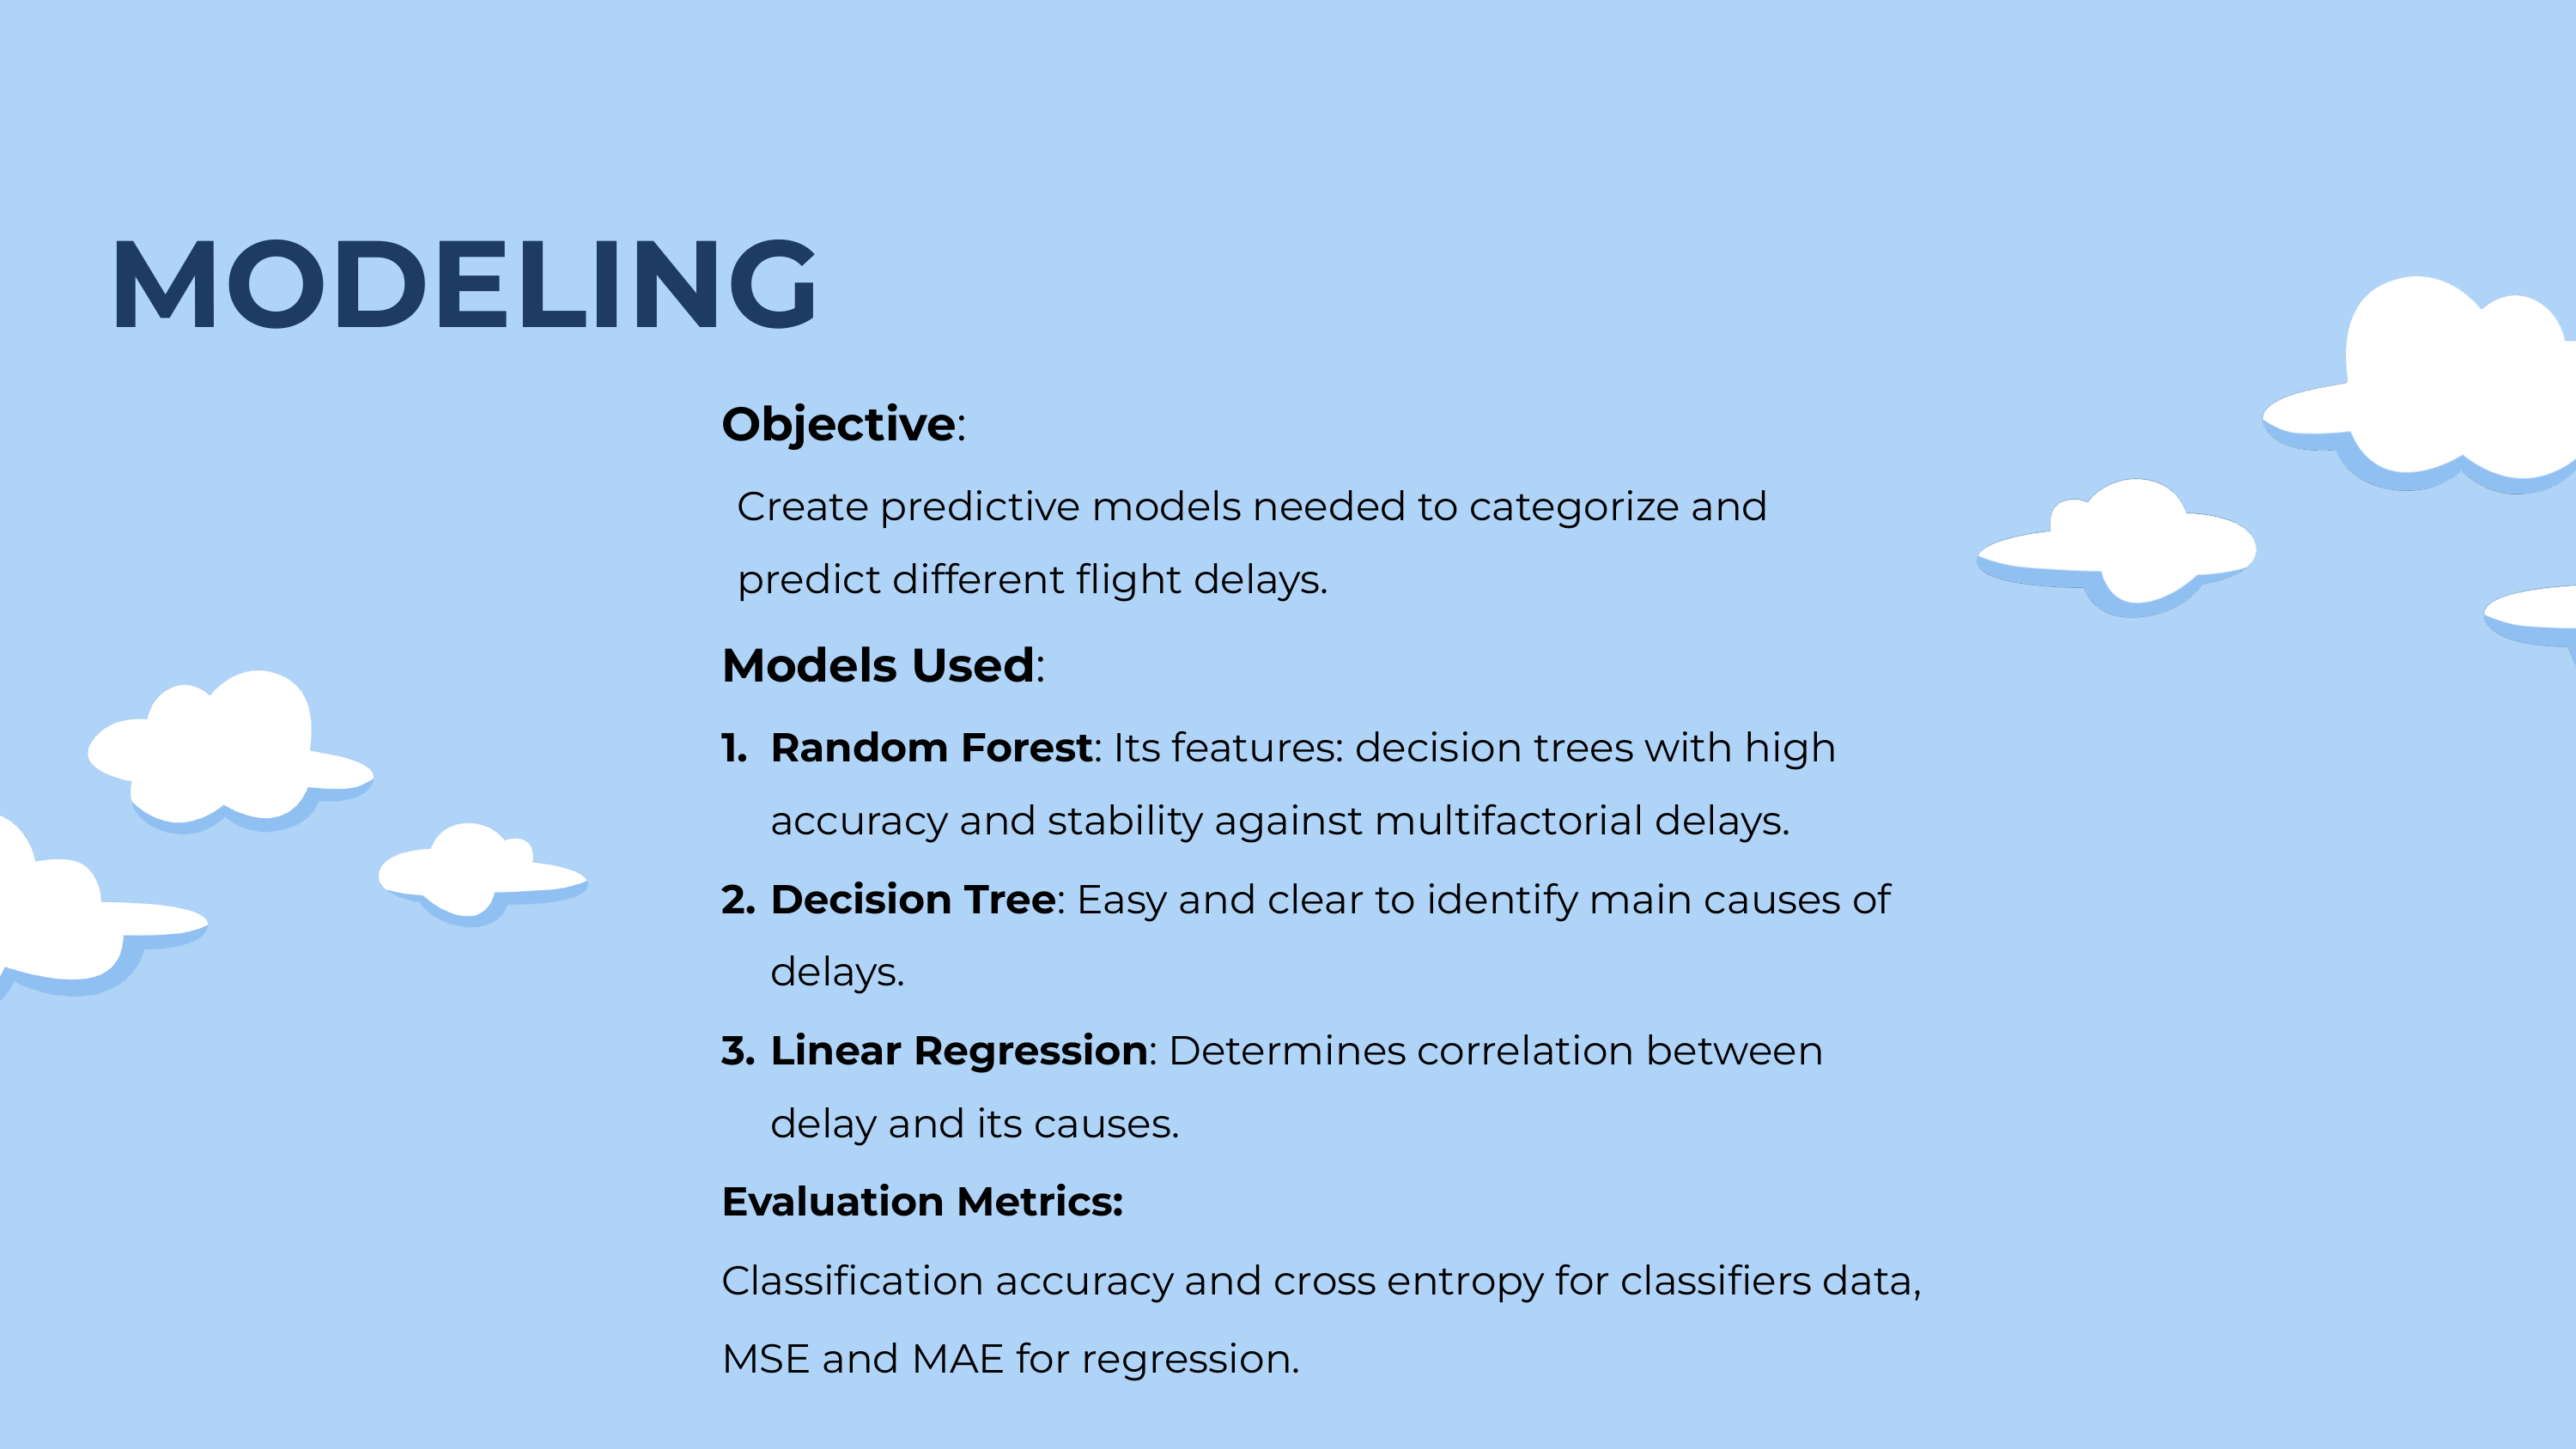

# MODELING
Objective:
Create predictive models needed to categorize and predict different flight delays.
Models Used:
Random Forest: Its features: decision trees with high accuracy and stability against multifactorial delays.
Decision Tree: Easy and clear to identify main causes of delays.
Linear Regression: Determines correlation between delay and its causes.
Evaluation Metrics:
Classification accuracy and cross entropy for classifiers data,
MSE and MAE for regression.